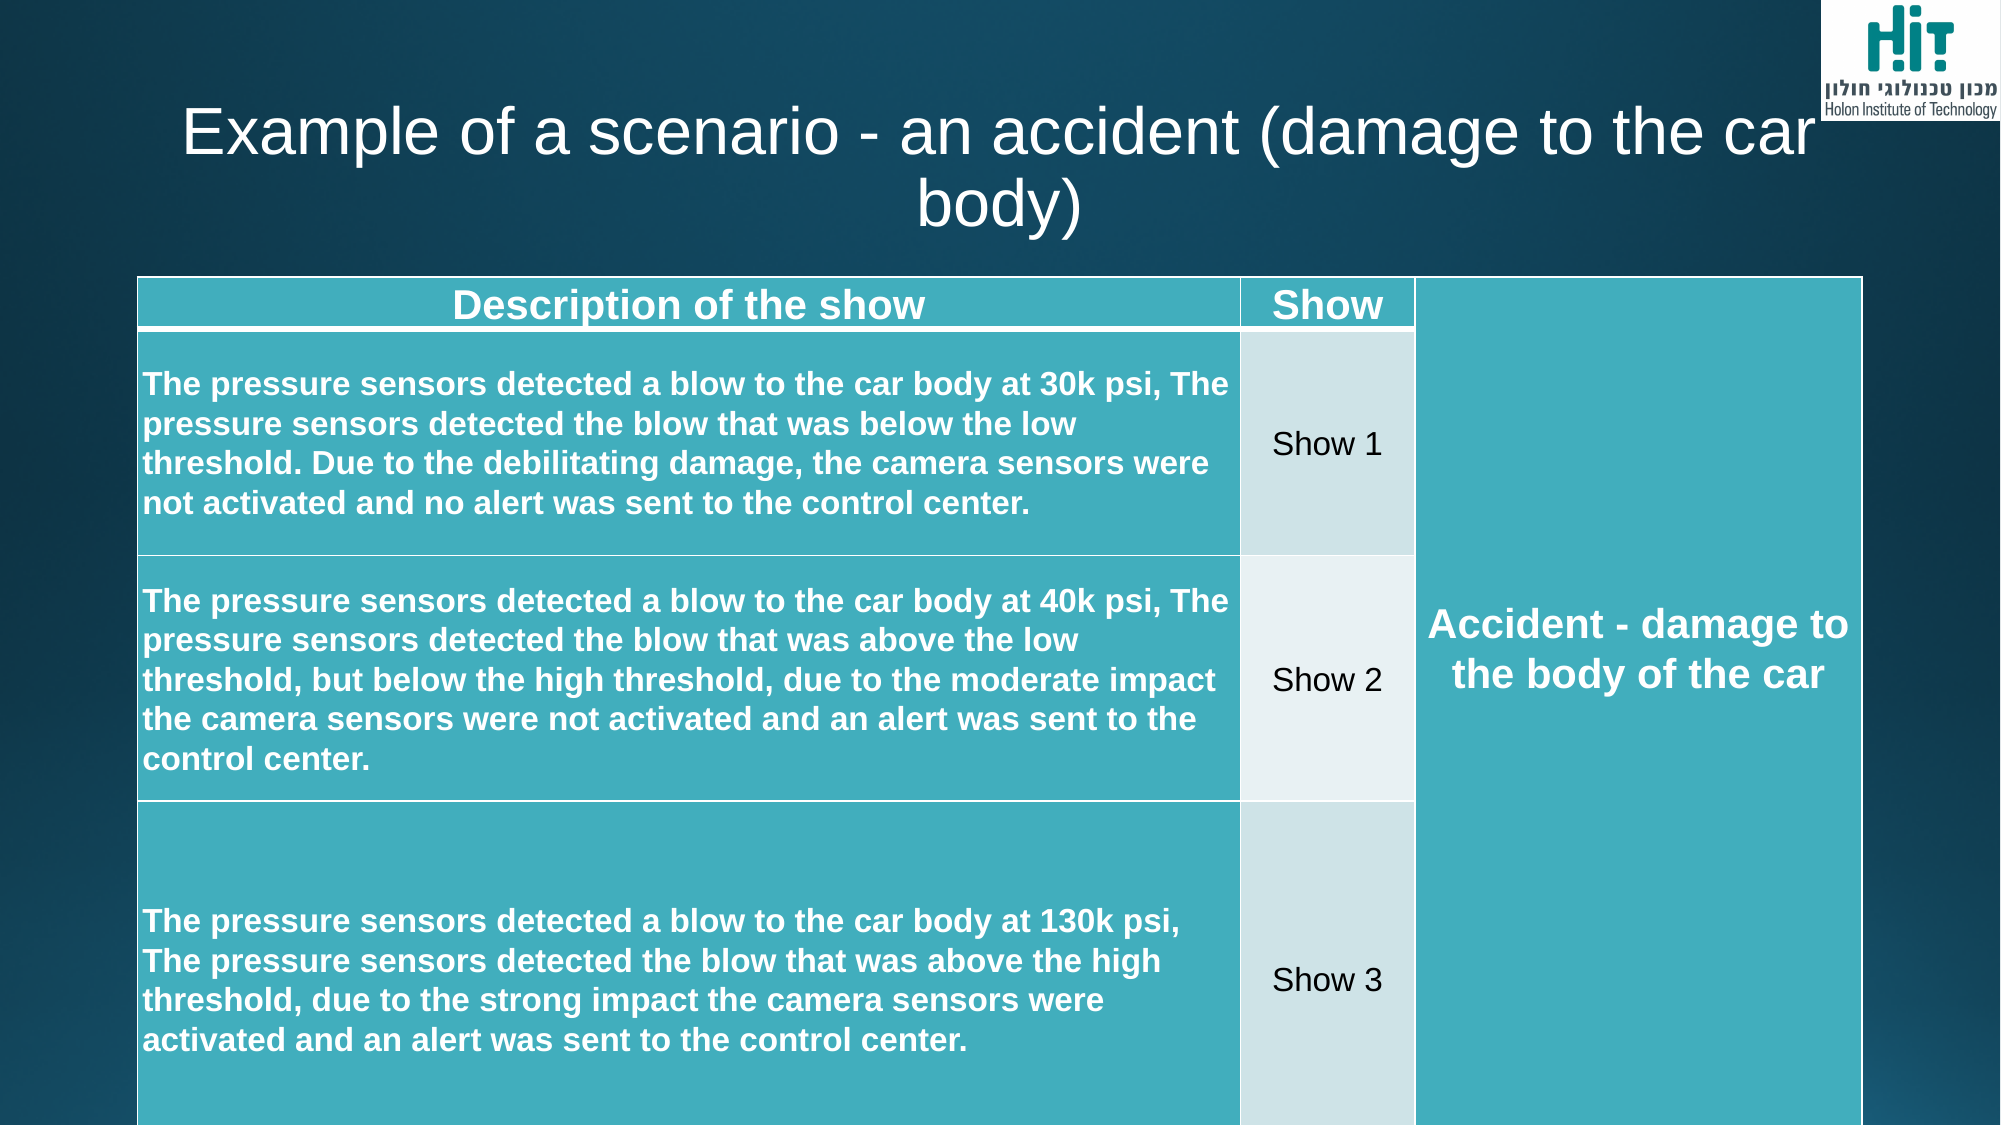

# Example of a scenario - an accident (damage to the car body)
| Description of the show | Show | Accident - damage to the body of the car |
| --- | --- | --- |
| The pressure sensors detected a blow to the car body at 30k psi, The pressure sensors detected the blow that was below the low threshold. Due to the debilitating damage, the camera sensors were not activated and no alert was sent to the control center. | Show 1 |  |
| The pressure sensors detected a blow to the car body at 40k psi, The pressure sensors detected the blow that was above the low threshold, but below the high threshold, due to the moderate impact the camera sensors were not activated and an alert was sent to the control center. | Show 2 |  |
| The pressure sensors detected a blow to the car body at 130k psi, The pressure sensors detected the blow that was above the high threshold, due to the strong impact the camera sensors were activated and an alert was sent to the control center. | Show 3 |  |
M. Winokur, A. Zaguri
35